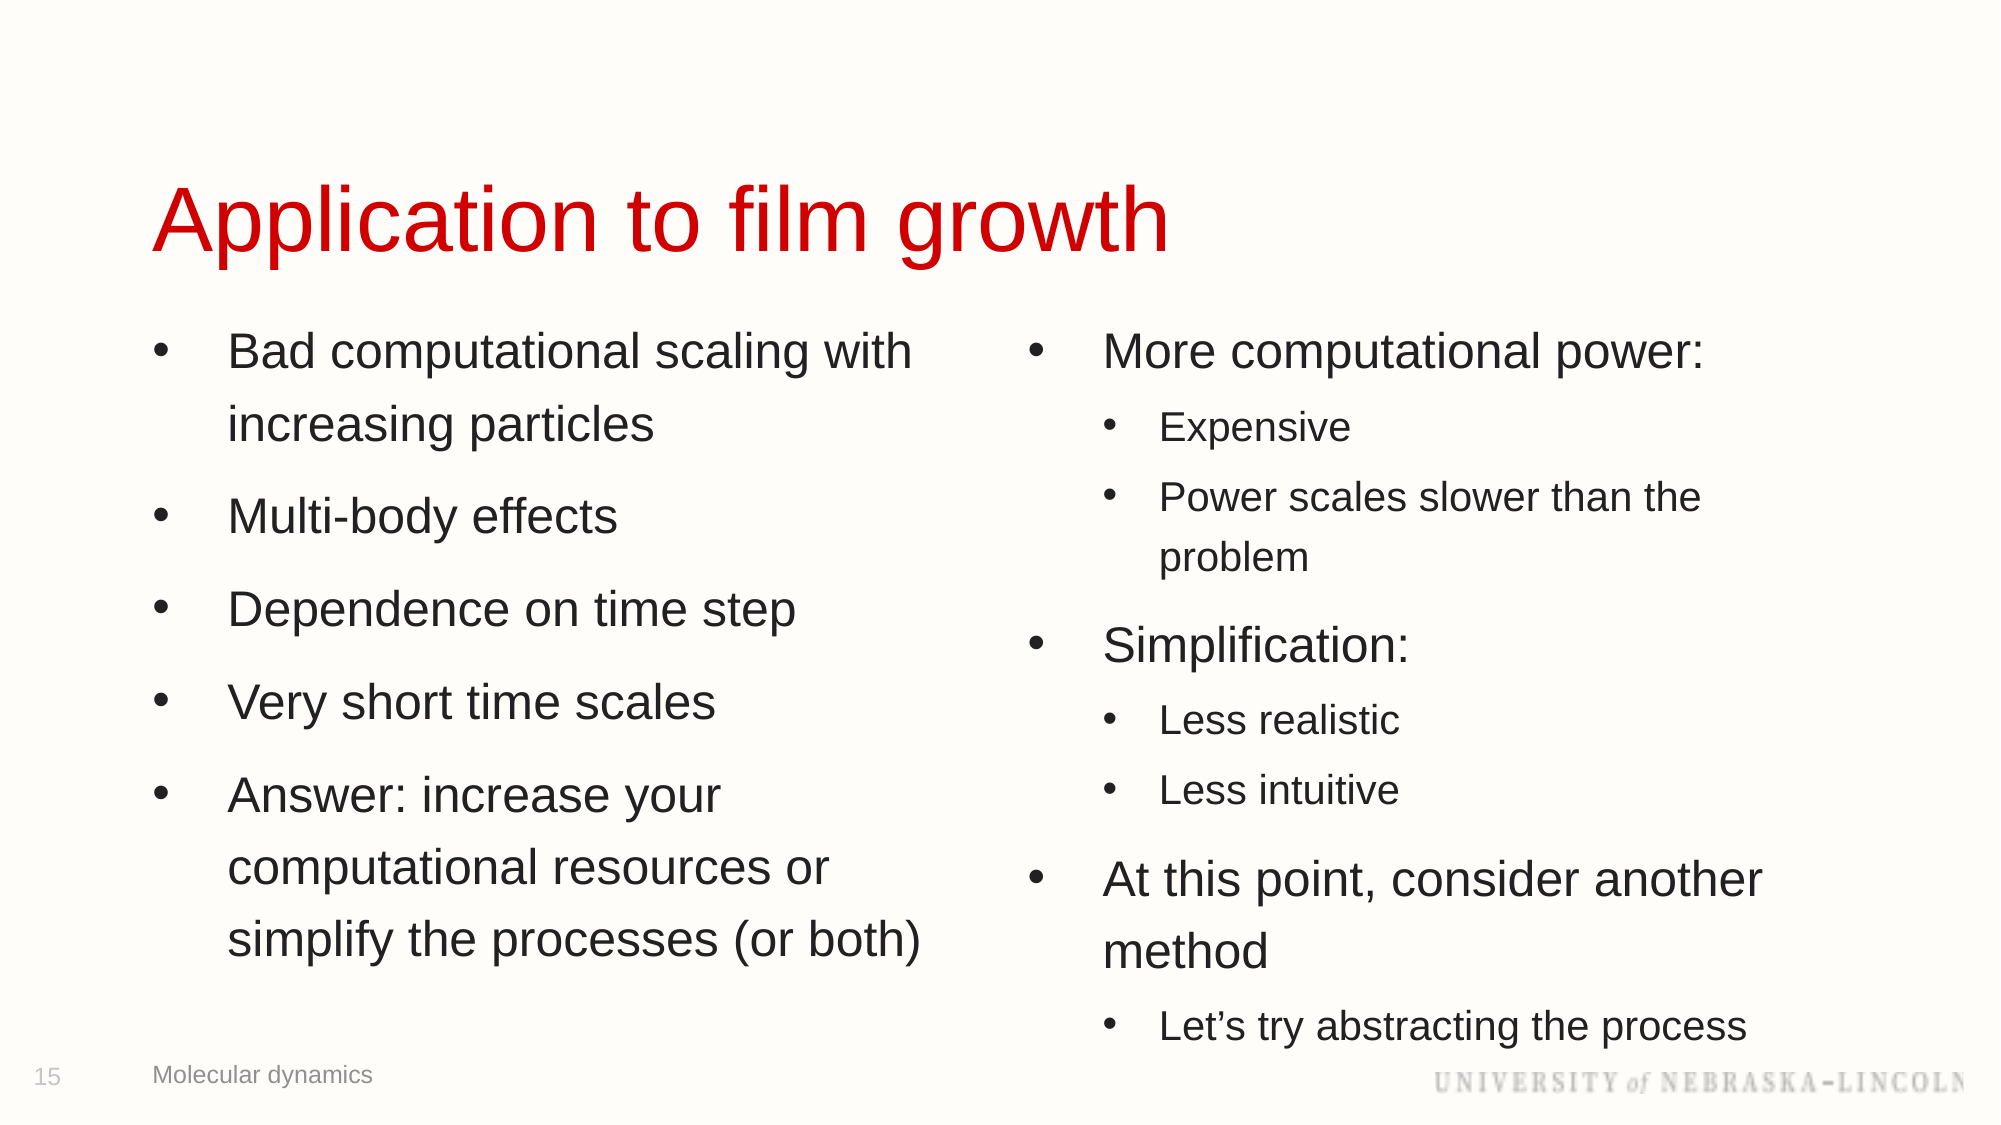

# Application to film growth
Bad computational scaling with increasing particles
Multi-body effects
Dependence on time step
Very short time scales
Answer: increase your computational resources or simplify the processes (or both)

More computational power:
Expensive
Power scales slower than the problem
Simplification:
Less realistic
Less intuitive
At this point, consider another method
Let’s try abstracting the process

15
Molecular dynamics